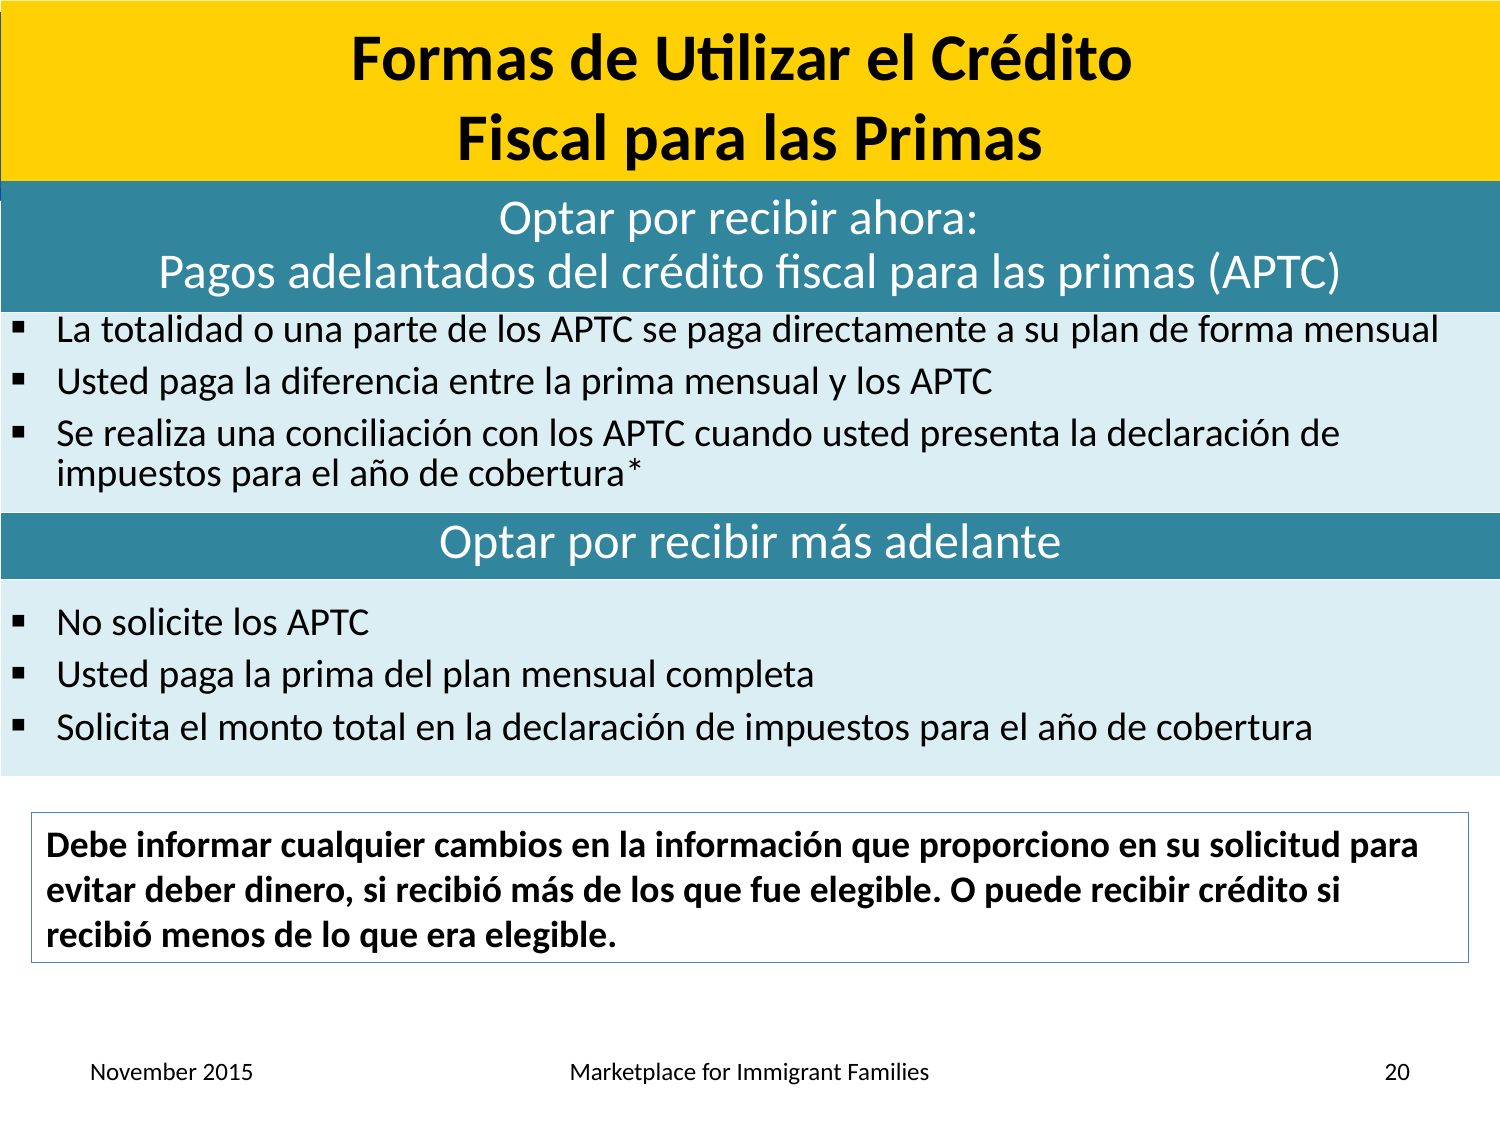

# Formas de Utilizar el Crédito Fiscal para las Primas
| Optar por recibir ahora: Pagos adelantados del crédito fiscal para las primas (APTC) |
| --- |
| La totalidad o una parte de los APTC se paga directamente a su plan de forma mensual Usted paga la diferencia entre la prima mensual y los APTC Se realiza una conciliación con los APTC cuando usted presenta la declaración de impuestos para el año de cobertura\* |
| Optar por recibir más adelante |
| No solicite los APTC Usted paga la prima del plan mensual completa Solicita el monto total en la declaración de impuestos para el año de cobertura |
Debe informar cualquier cambios en la información que proporciono en su solicitud para evitar deber dinero, si recibió más de los que fue elegible. O puede recibir crédito si recibió menos de lo que era elegible.
November 2015
Marketplace for Immigrant Families
20